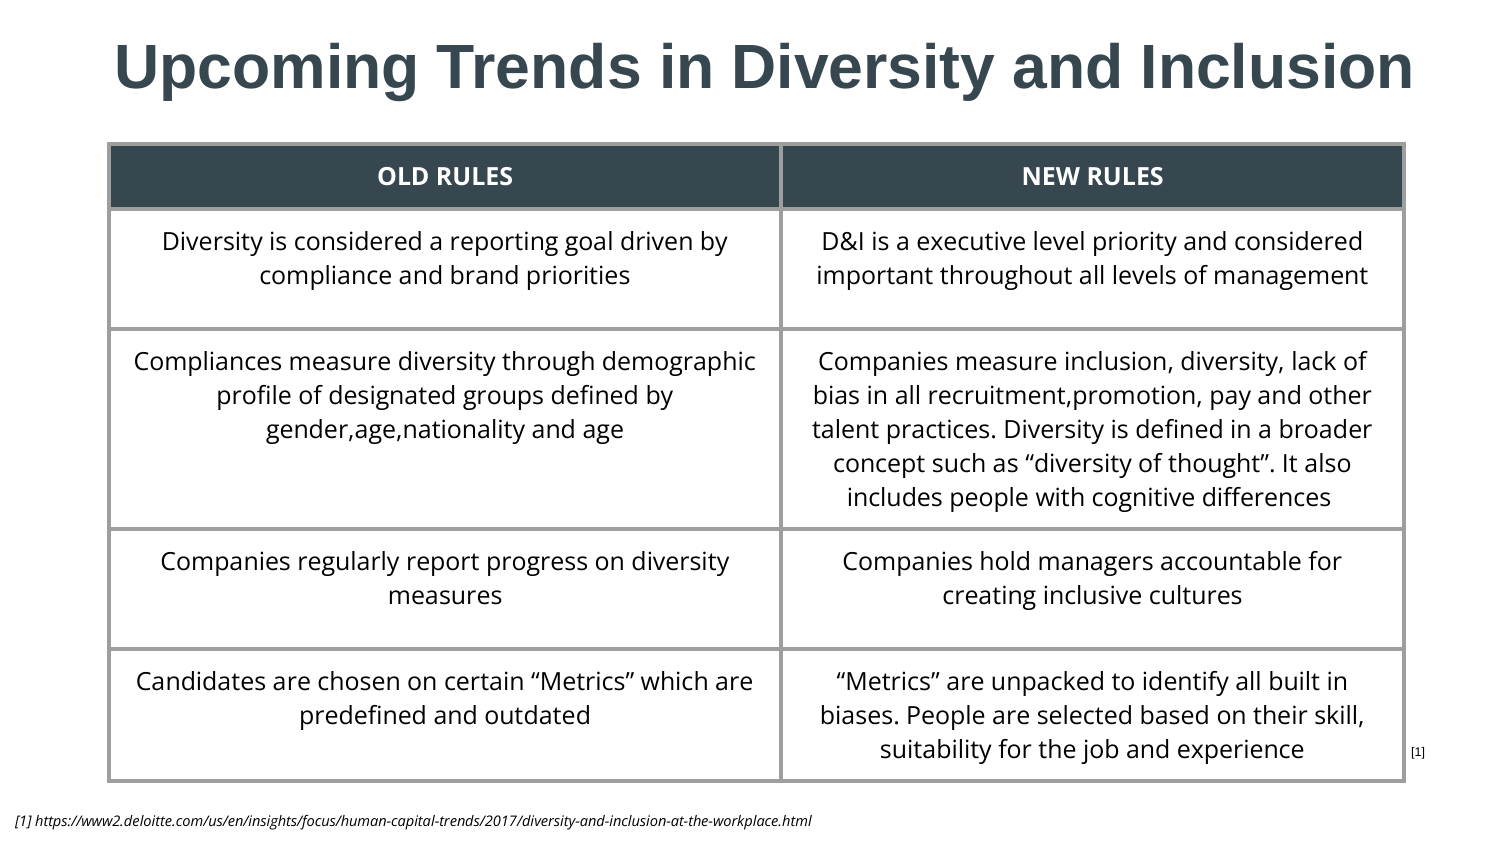

Upcoming Trends in Diversity and Inclusion
| OLD RULES | NEW RULES |
| --- | --- |
| Diversity is considered a reporting goal driven by compliance and brand priorities | D&I is a executive level priority and considered important throughout all levels of management |
| Compliances measure diversity through demographic profile of designated groups defined by gender,age,nationality and age | Companies measure inclusion, diversity, lack of bias in all recruitment,promotion, pay and other talent practices. Diversity is defined in a broader concept such as “diversity of thought”. It also includes people with cognitive differences |
| Companies regularly report progress on diversity measures | Companies hold managers accountable for creating inclusive cultures |
| Candidates are chosen on certain “Metrics” which are predefined and outdated | “Metrics” are unpacked to identify all built in biases. People are selected based on their skill, suitability for the job and experience |
[1]
[1] https://www2.deloitte.com/us/en/insights/focus/human-capital-trends/2017/diversity-and-inclusion-at-the-workplace.html